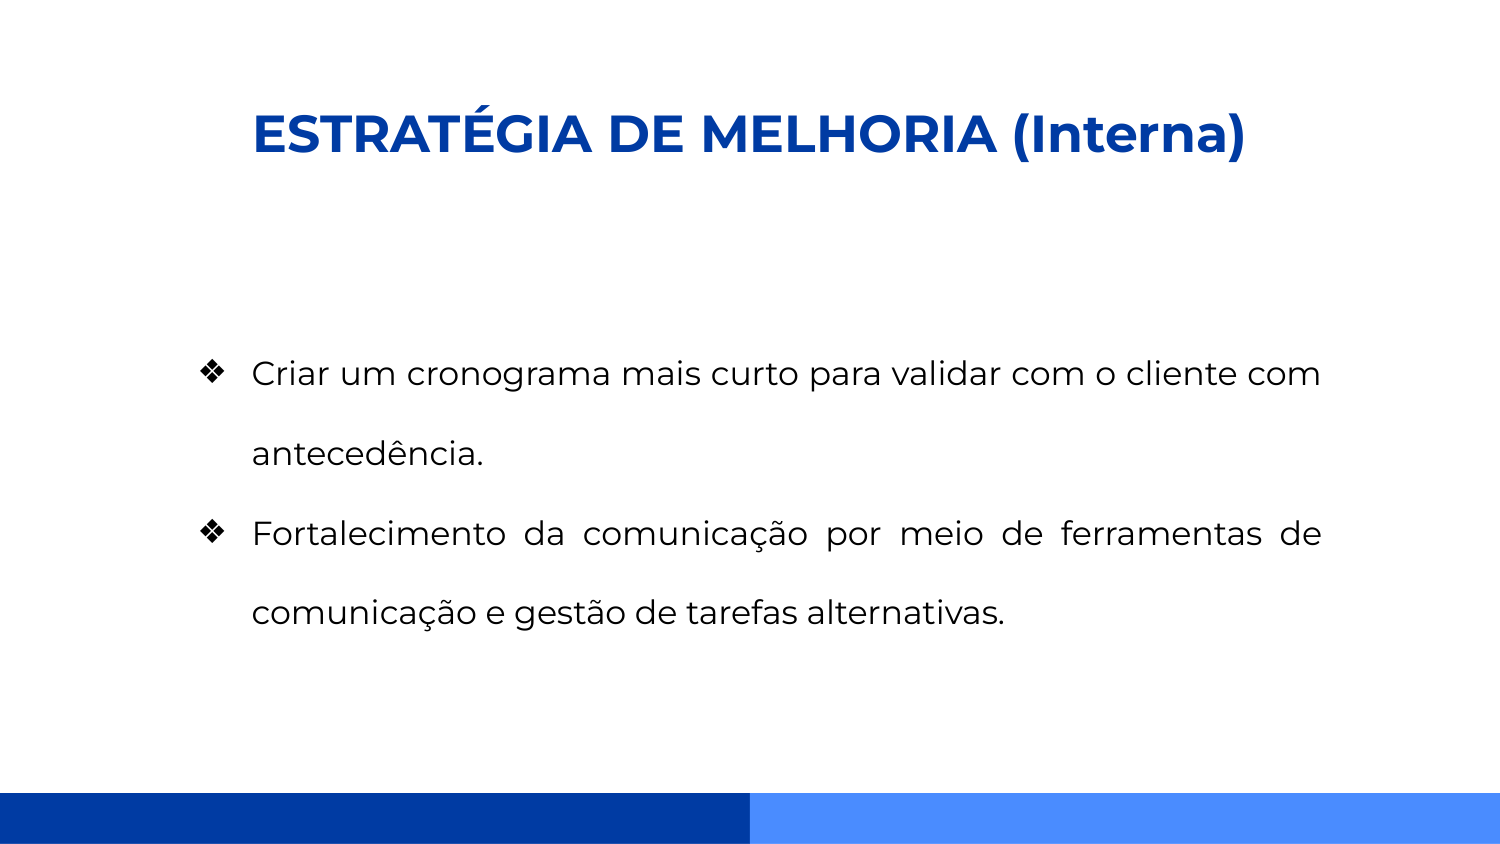

ESTRATÉGIA DE MELHORIA (Interna)

Criar um cronograma mais curto para validar com o cliente com antecedência.
Fortalecimento da comunicação por meio de ferramentas de comunicação e gestão de tarefas alternativas.